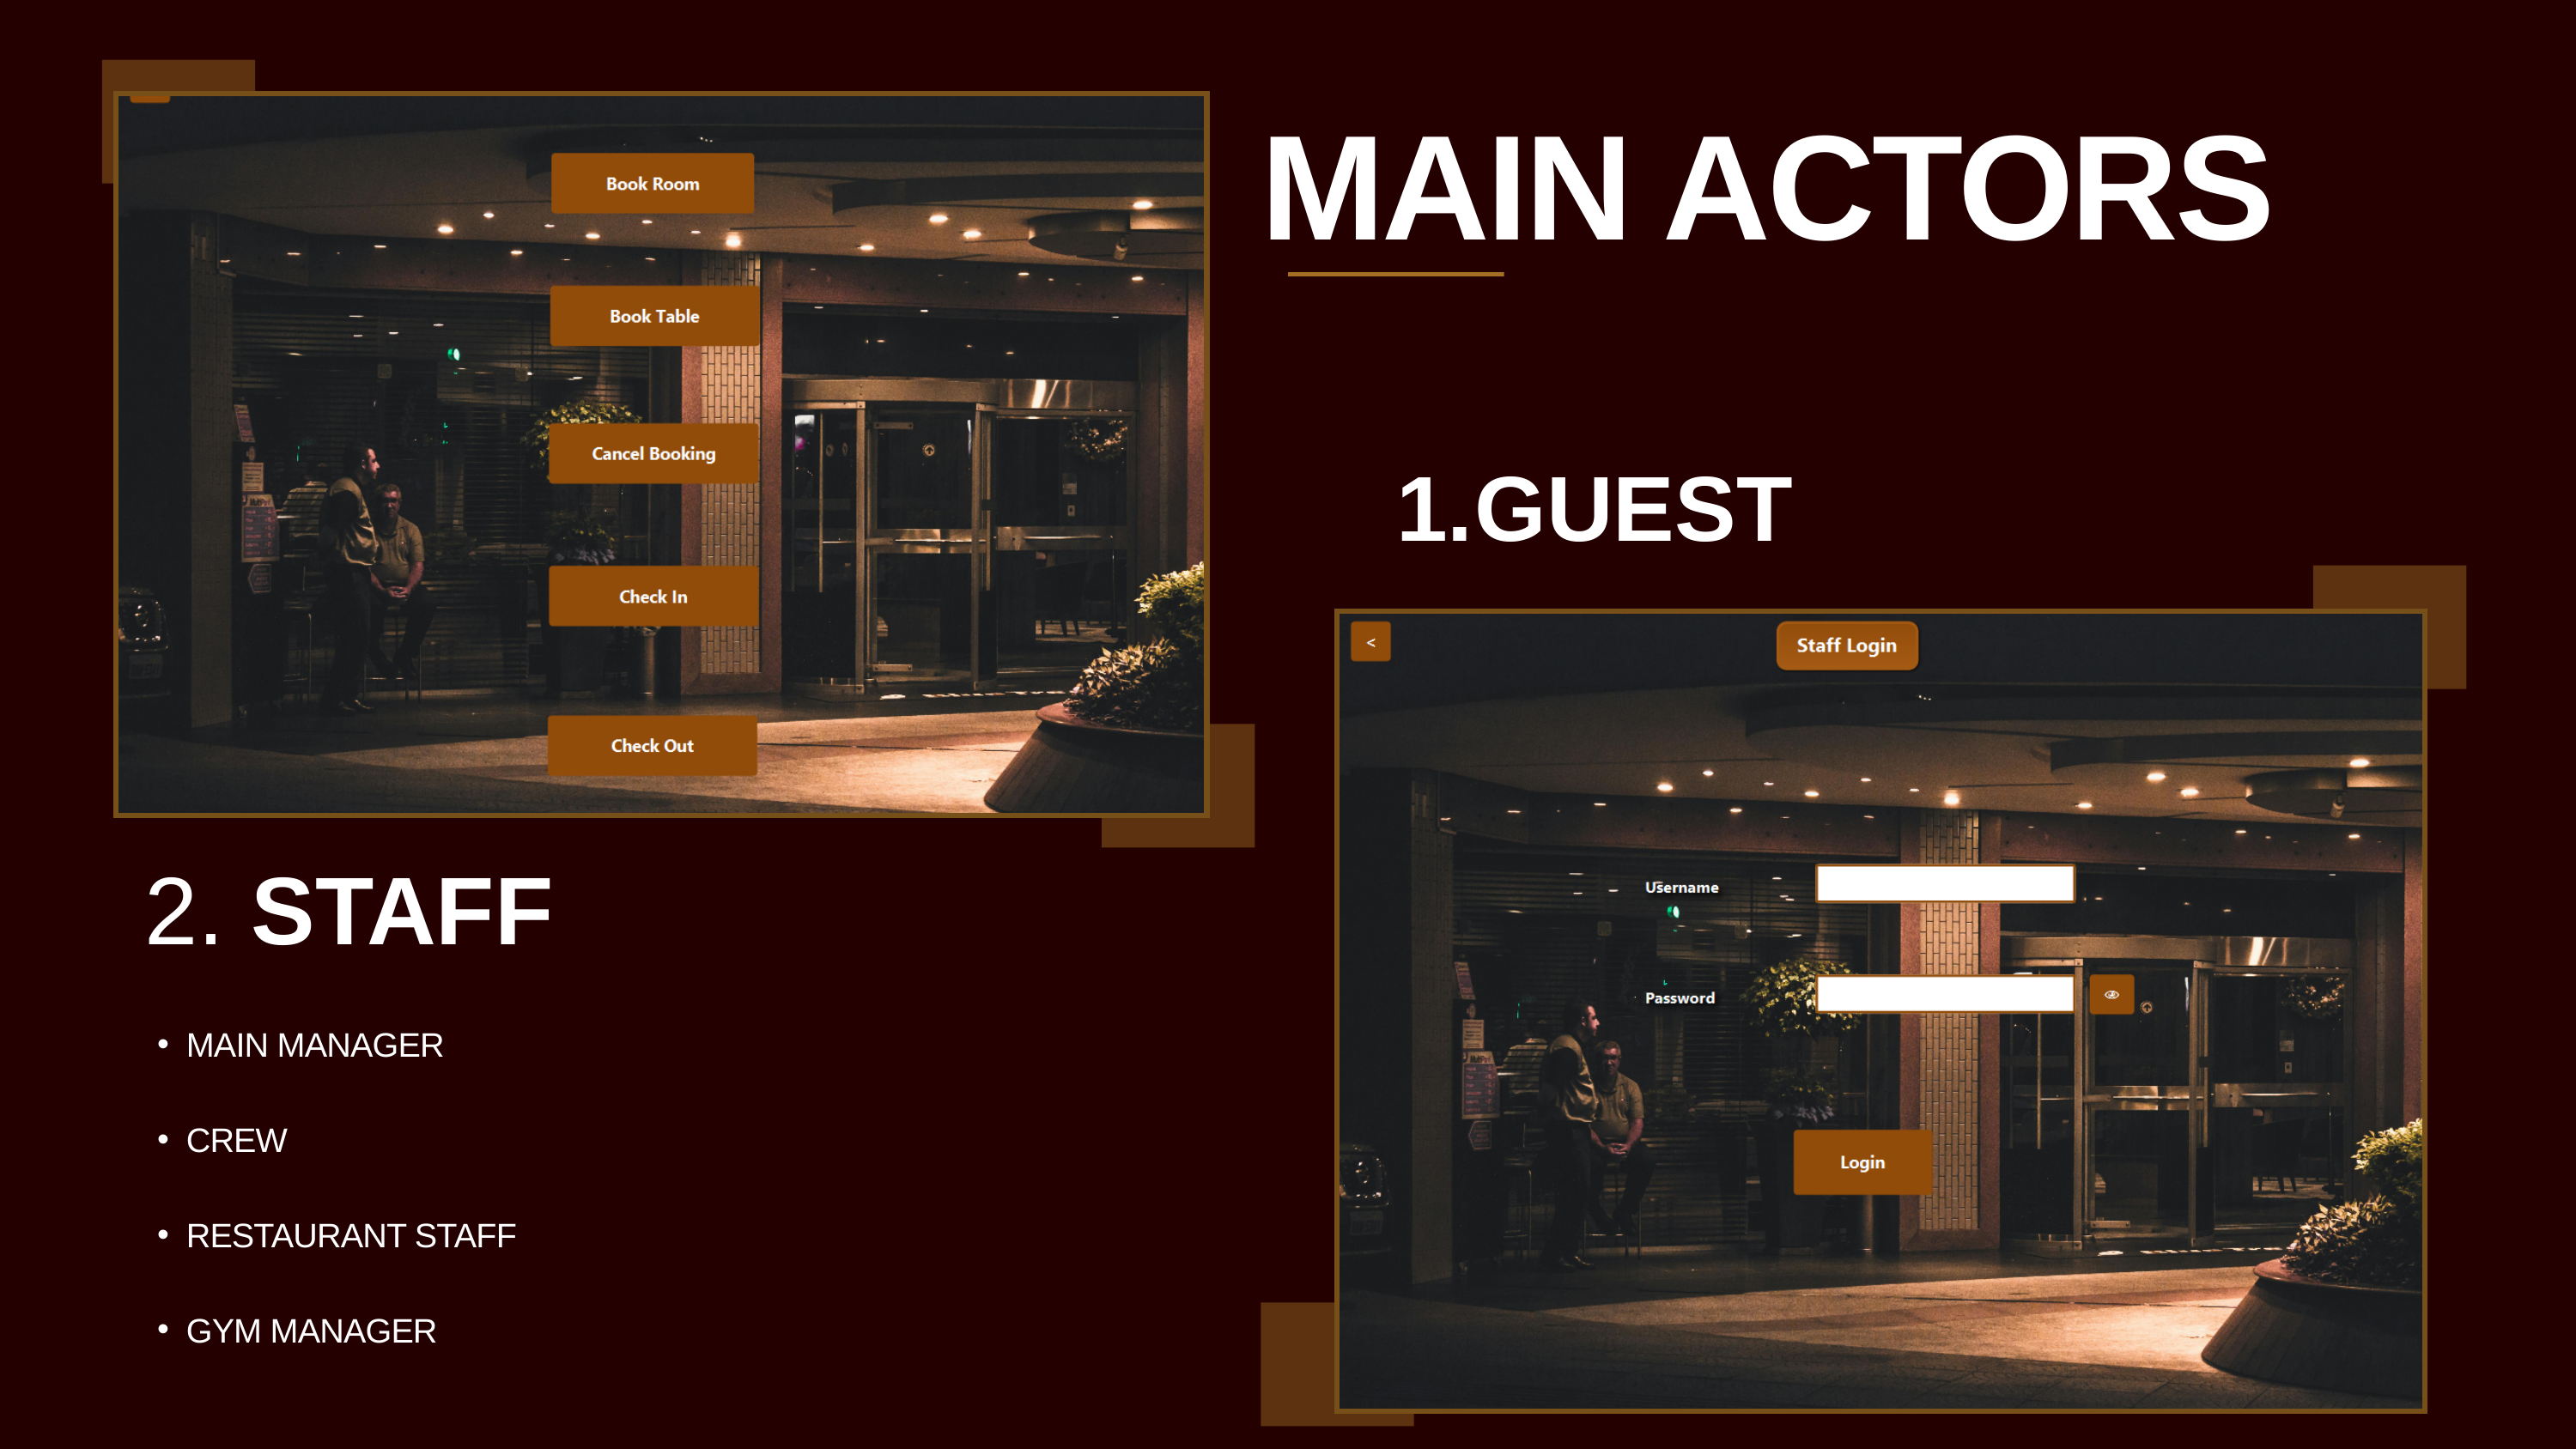

MAIN ACTORS

GUEST

2. STAFF
MAIN MANAGER

CREW

RESTAURANT STAFF

GYM MANAGER